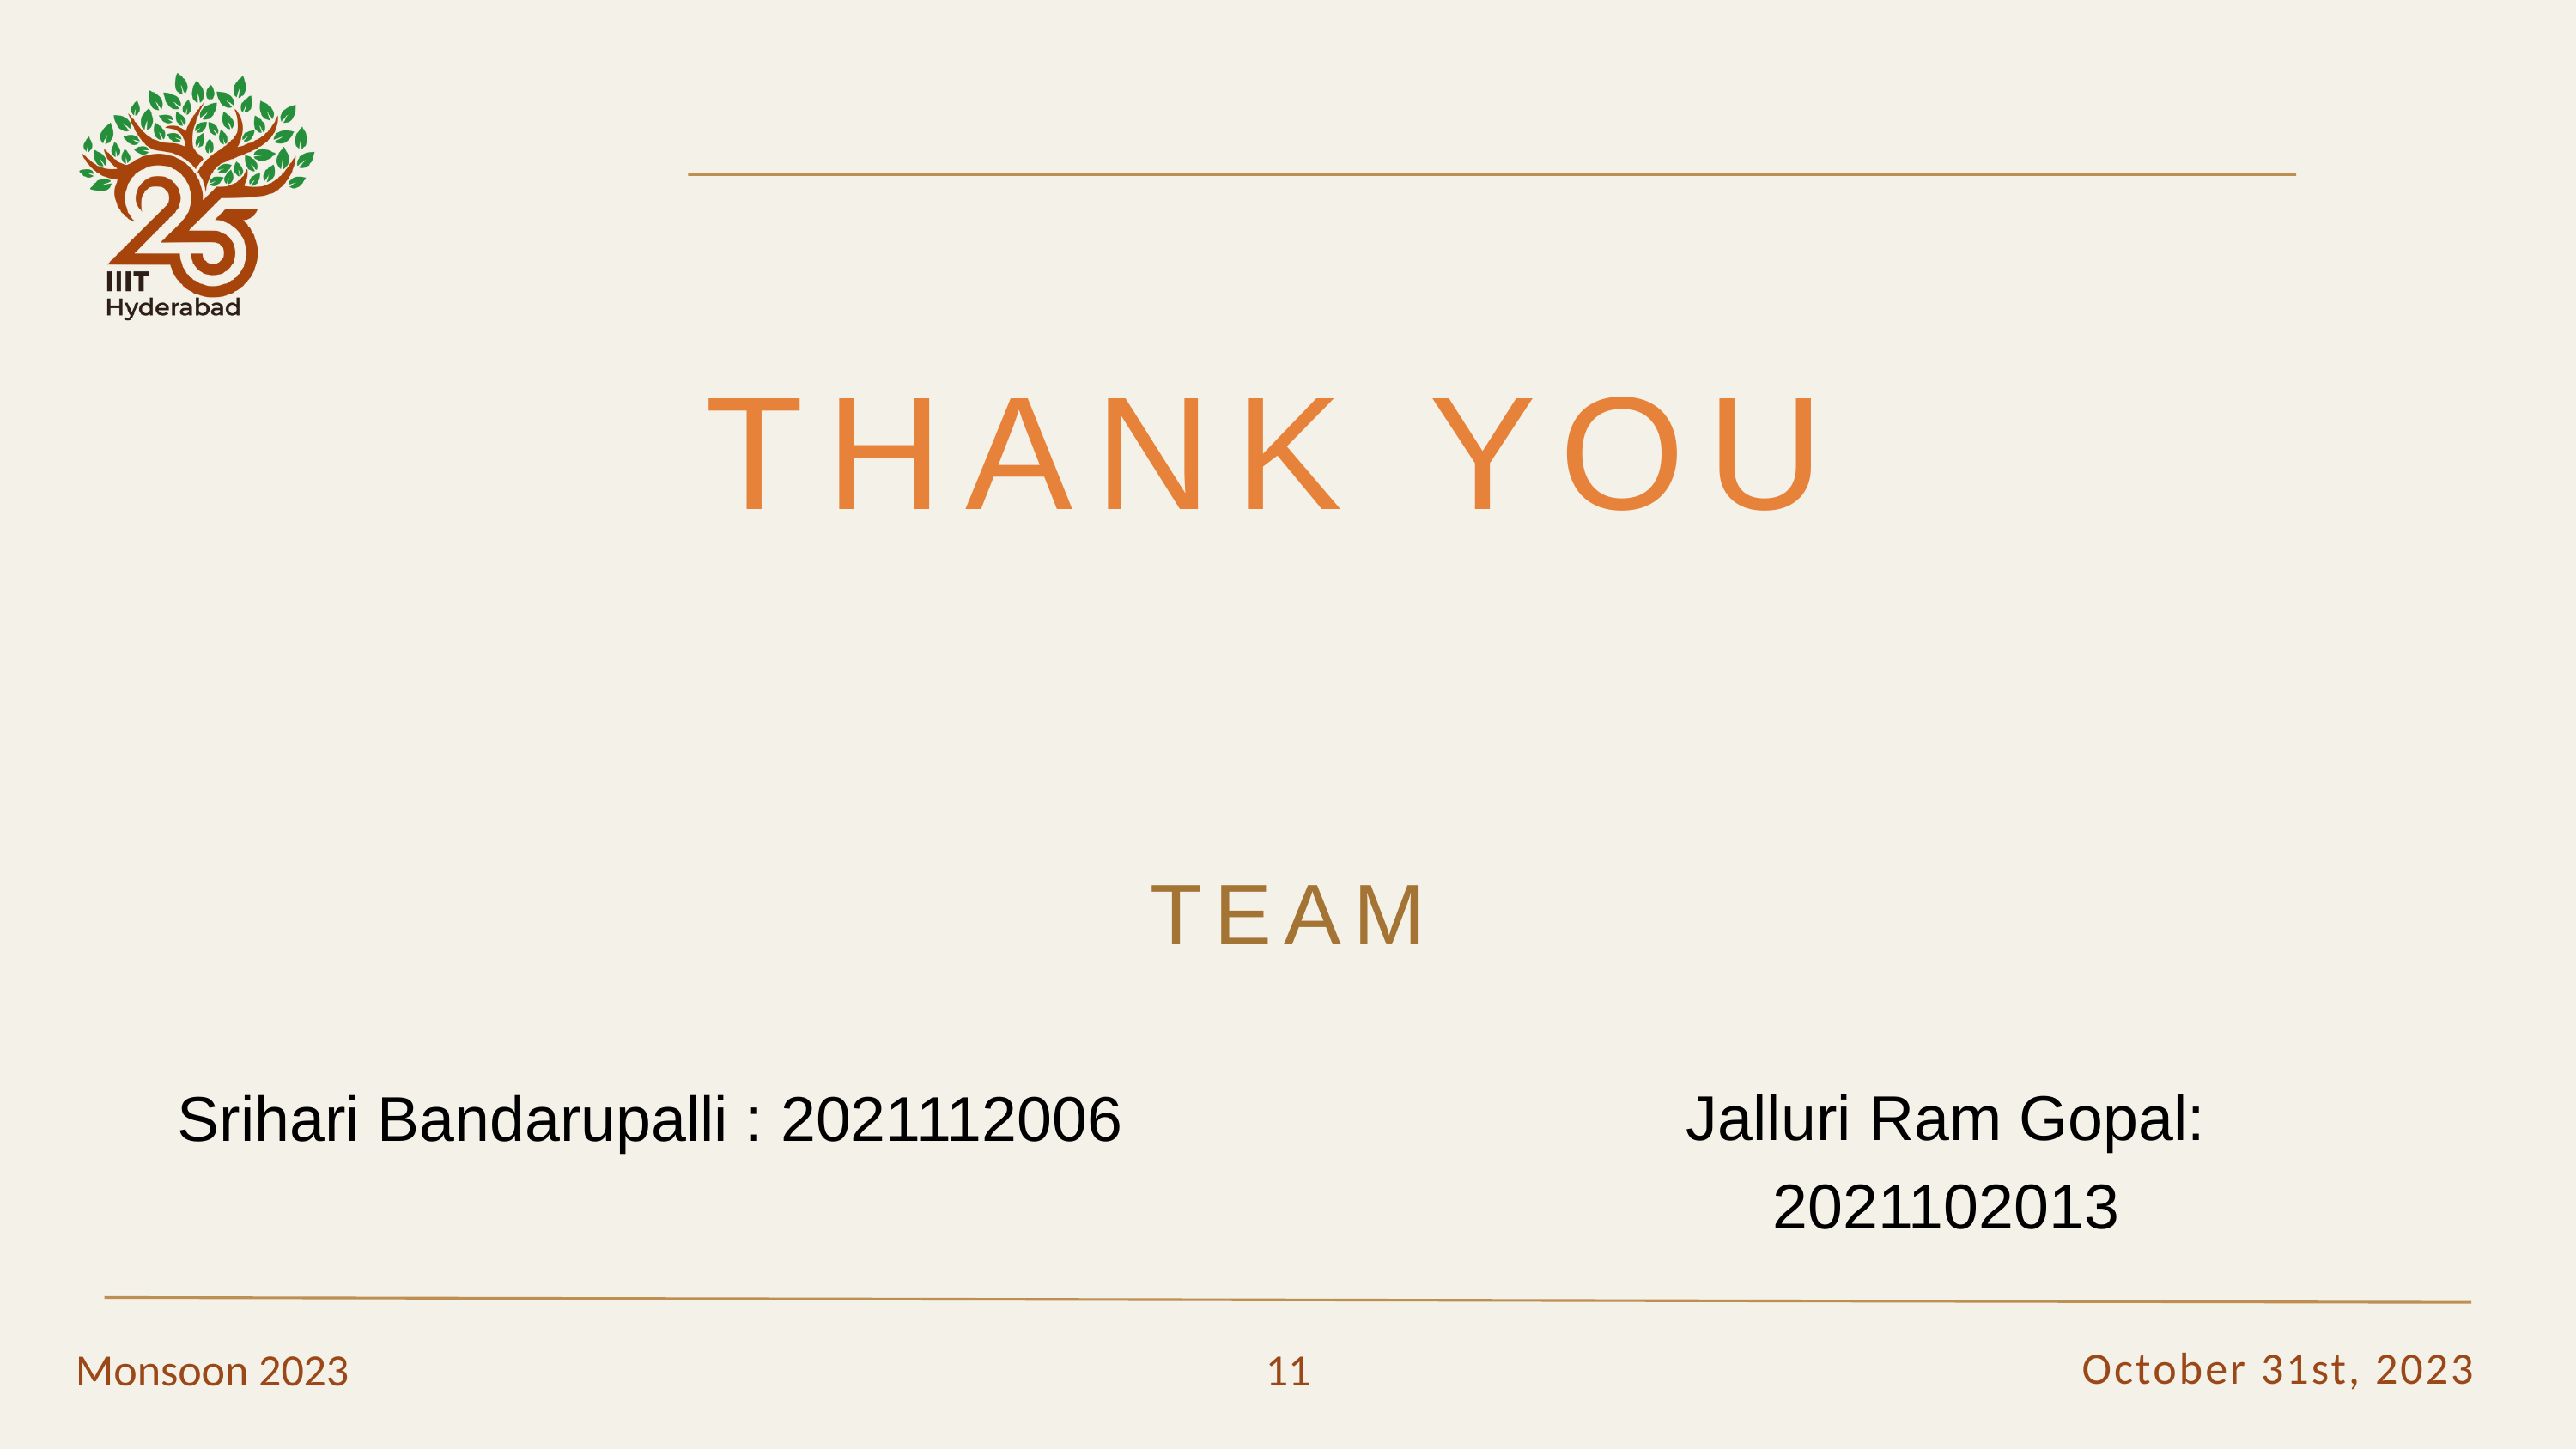

THANK YOU
TEAM
Jalluri Ram Gopal: 2021102013
Srihari Bandarupalli : 2021112006

October 31st, 2023
Monsoon 2023
11